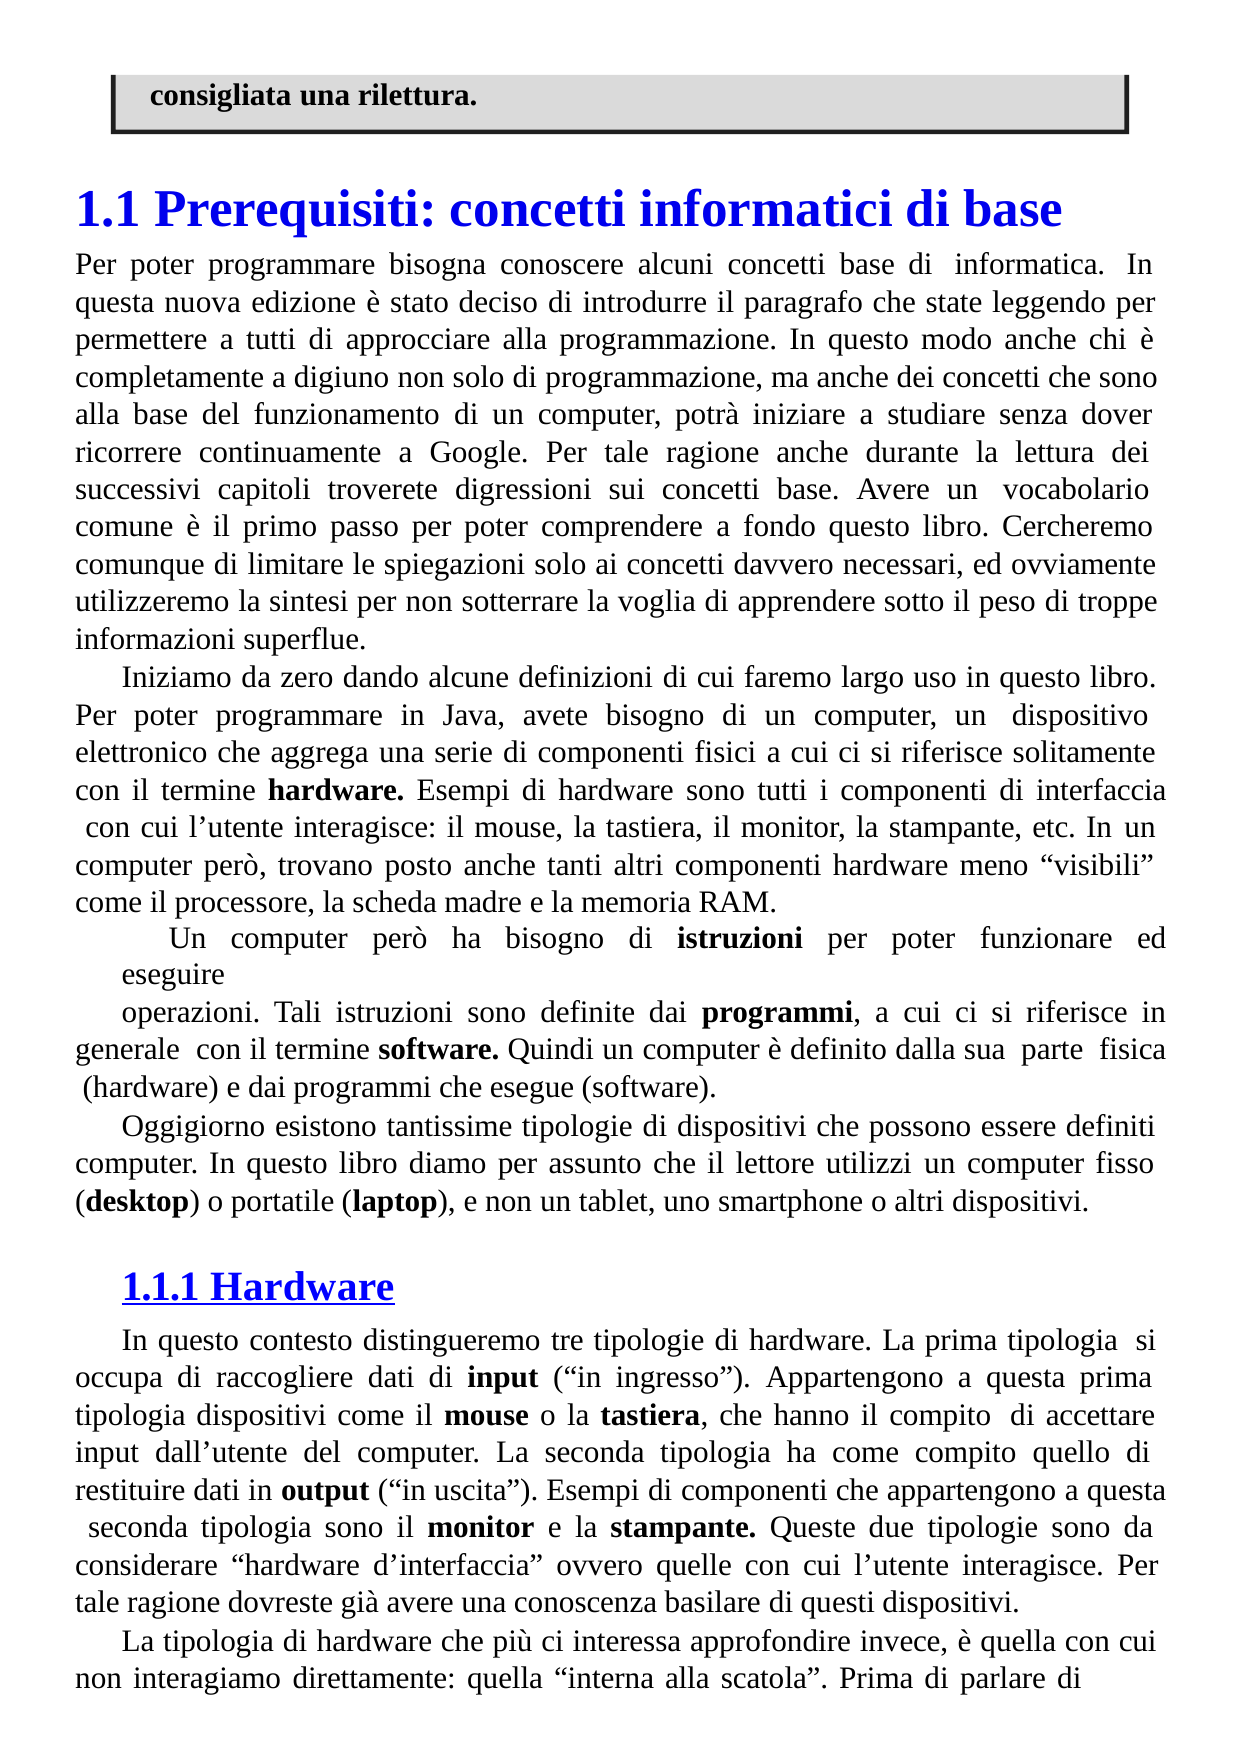

consigliata una rilettura.

# 1.1 Prerequisiti: concetti informatici di base
Per poter programmare bisogna conoscere alcuni concetti base di informatica. In  questa nuova edizione è stato deciso di introdurre il paragrafo che state leggendo per  permettere a tutti di approcciare alla programmazione. In questo modo anche chi è  completamente a digiuno non solo di programmazione, ma anche dei concetti che sono  alla base del funzionamento di un computer, potrà iniziare a studiare senza dover  ricorrere continuamente a Google. Per tale ragione anche durante la lettura dei  successivi capitoli troverete digressioni sui concetti base. Avere un vocabolario  comune è il primo passo per poter comprendere a fondo questo libro. Cercheremo  comunque di limitare le spiegazioni solo ai concetti davvero necessari, ed ovviamente  utilizzeremo la sintesi per non sotterrare la voglia di apprendere sotto il peso di troppe  informazioni superflue.
Iniziamo da zero dando alcune definizioni di cui faremo largo uso in questo libro.  Per poter programmare in Java, avete bisogno di un computer, un dispositivo  elettronico che aggrega una serie di componenti fisici a cui ci si riferisce solitamente  con il termine hardware. Esempi di hardware sono tutti i componenti di interfaccia  con cui l’utente interagisce: il mouse, la tastiera, il monitor, la stampante, etc. In un  computer però, trovano posto anche tanti altri componenti hardware meno “visibili”  come il processore, la scheda madre e la memoria RAM.
Un computer però ha bisogno di istruzioni per poter funzionare ed eseguire
operazioni. Tali istruzioni sono definite dai programmi, a cui ci si riferisce in generale  con il termine software. Quindi un computer è definito dalla sua parte fisica  (hardware) e dai programmi che esegue (software).
Oggigiorno esistono tantissime tipologie di dispositivi che possono essere definiti  computer. In questo libro diamo per assunto che il lettore utilizzi un computer fisso  (desktop) o portatile (laptop), e non un tablet, uno smartphone o altri dispositivi.

1.1.1 Hardware
In questo contesto distingueremo tre tipologie di hardware. La prima tipologia si  occupa di raccogliere dati di input (“in ingresso”). Appartengono a questa prima  tipologia dispositivi come il mouse o la tastiera, che hanno il compito di accettare  input dall’utente del computer. La seconda tipologia ha come compito quello di  restituire dati in output (“in uscita”). Esempi di componenti che appartengono a questa  seconda tipologia sono il monitor e la stampante. Queste due tipologie sono da  considerare “hardware d’interfaccia” ovvero quelle con cui l’utente interagisce. Per  tale ragione dovreste già avere una conoscenza basilare di questi dispositivi.
La tipologia di hardware che più ci interessa approfondire invece, è quella con cui  non interagiamo direttamente: quella “interna alla scatola”. Prima di parlare di